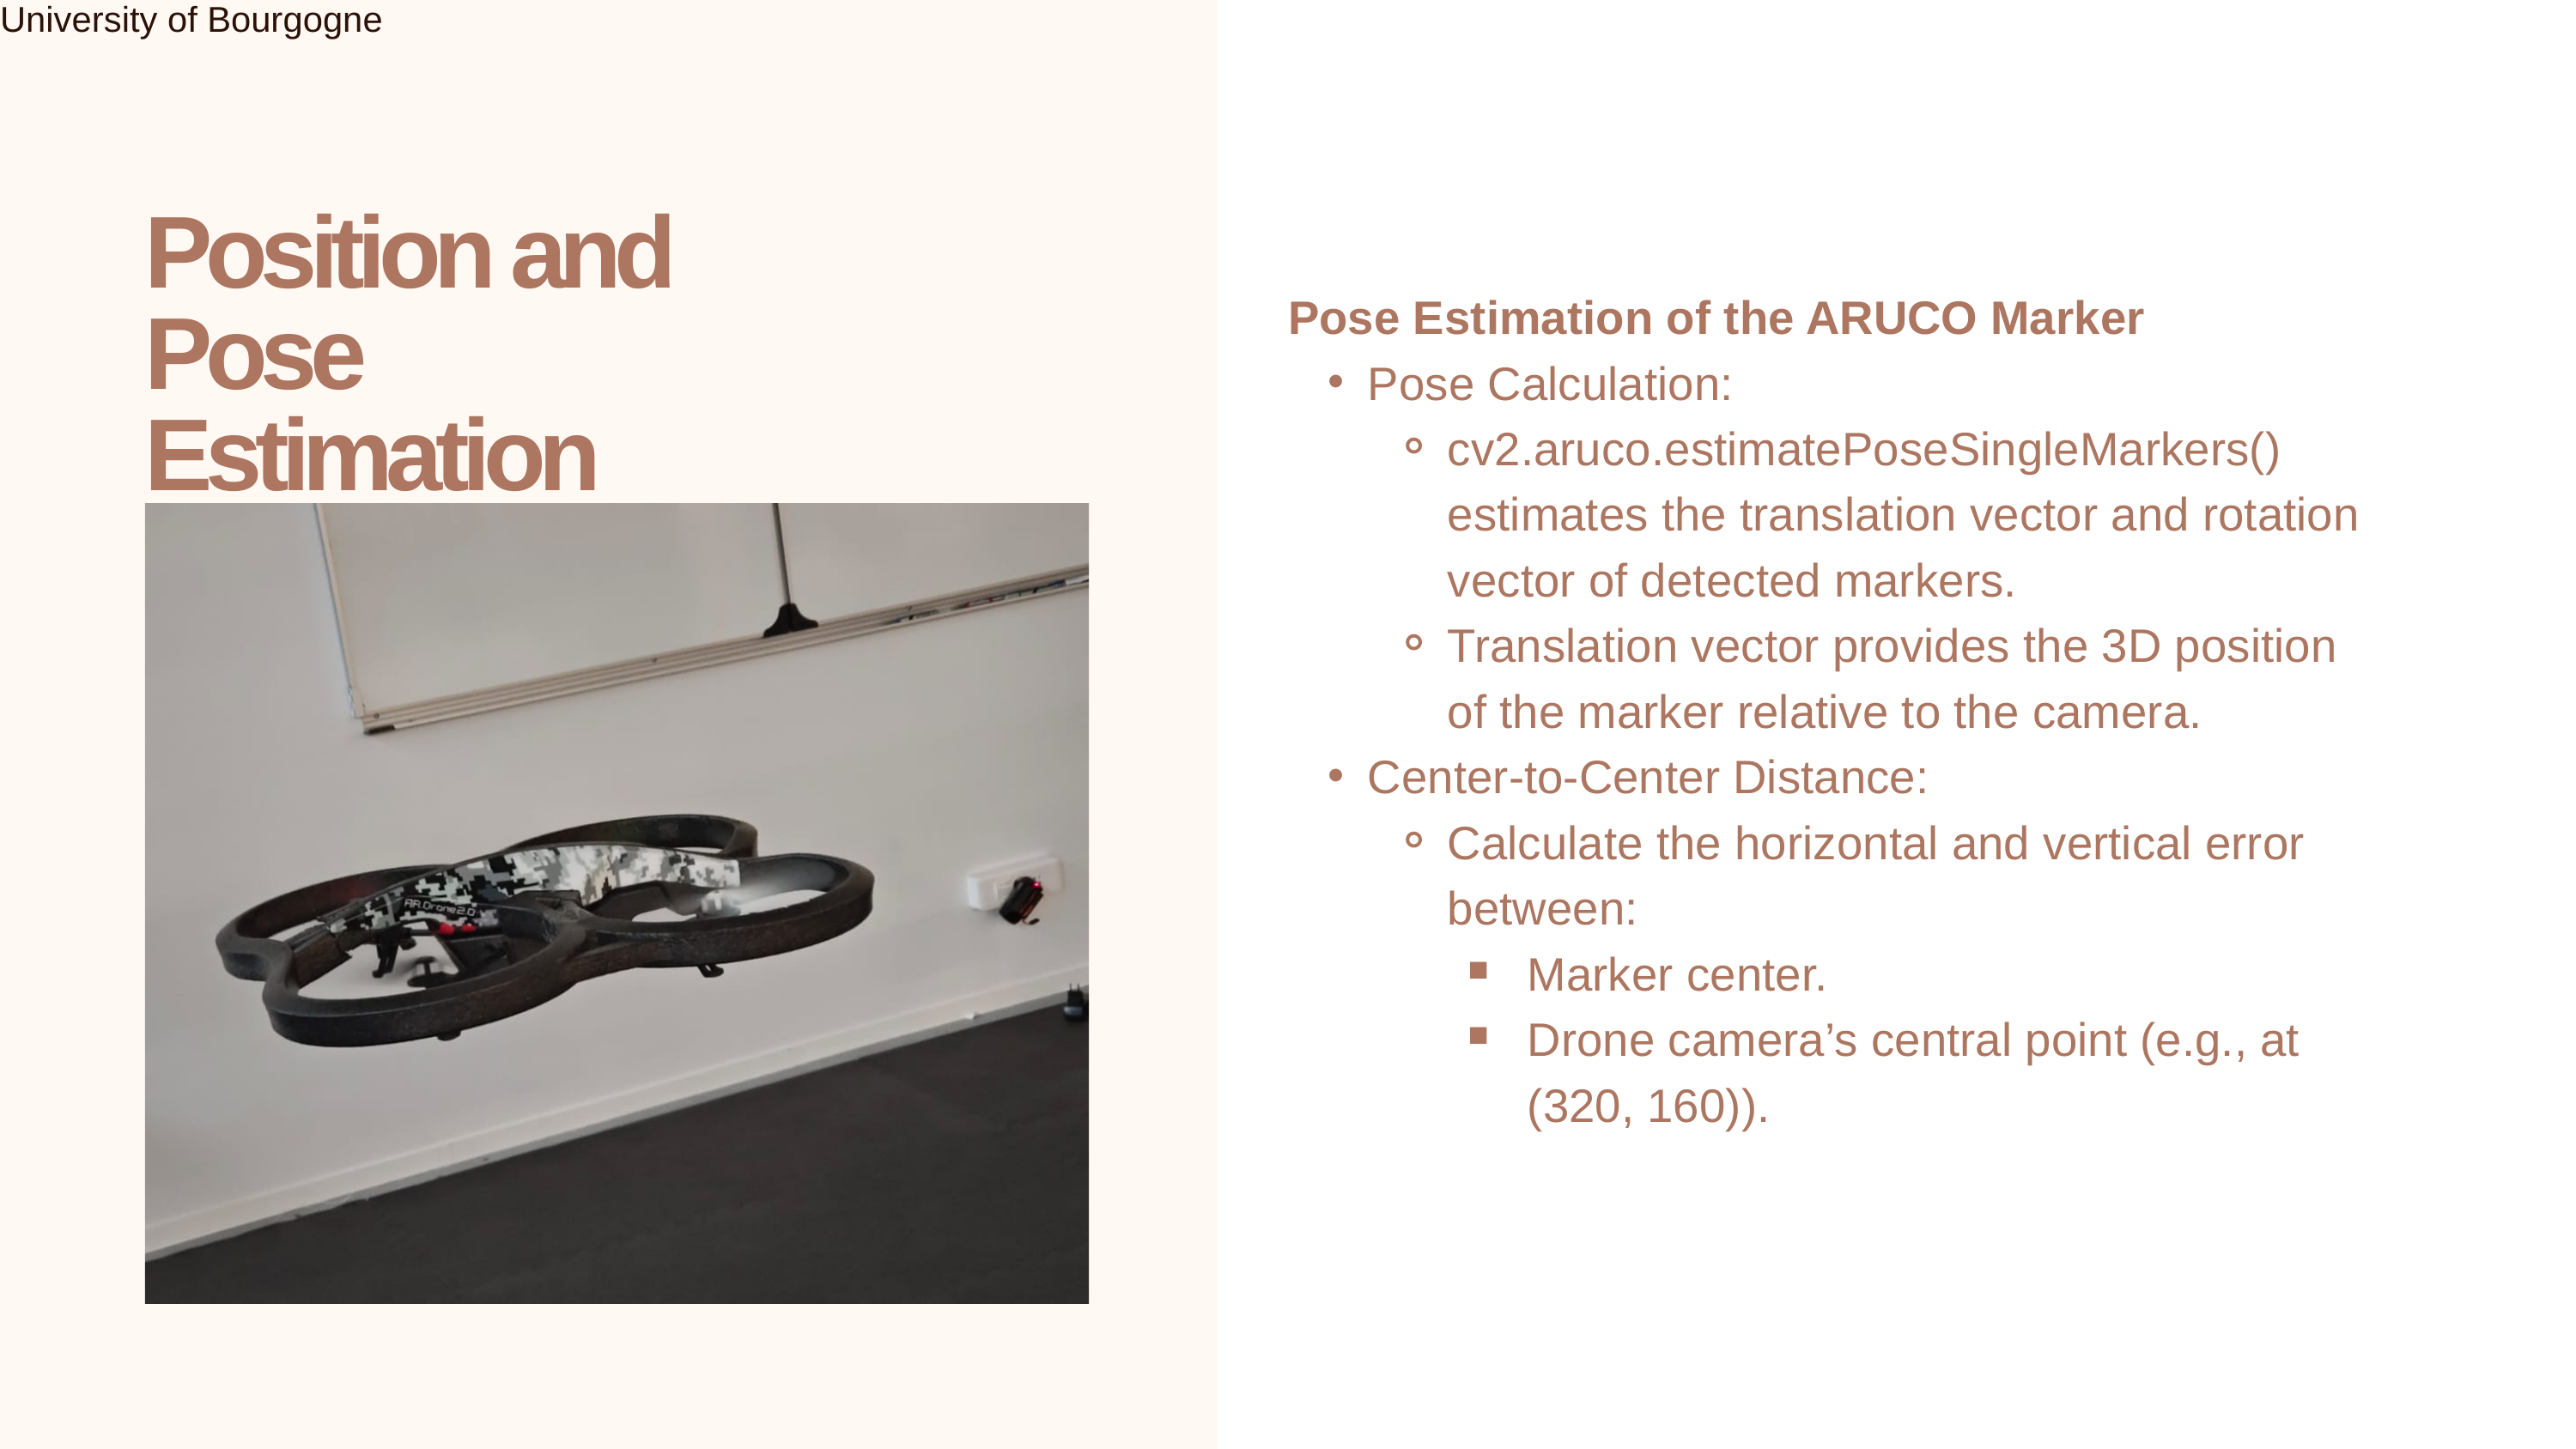

University of Bourgogne
Position and Pose Estimation
Pose Estimation of the ARUCO Marker
Pose Calculation:
cv2.aruco.estimatePoseSingleMarkers() estimates the translation vector and rotation vector of detected markers.
Translation vector provides the 3D position of the marker relative to the camera.
Center-to-Center Distance:
Calculate the horizontal and vertical error between:
Marker center.
Drone camera’s central point (e.g., at (320, 160)).